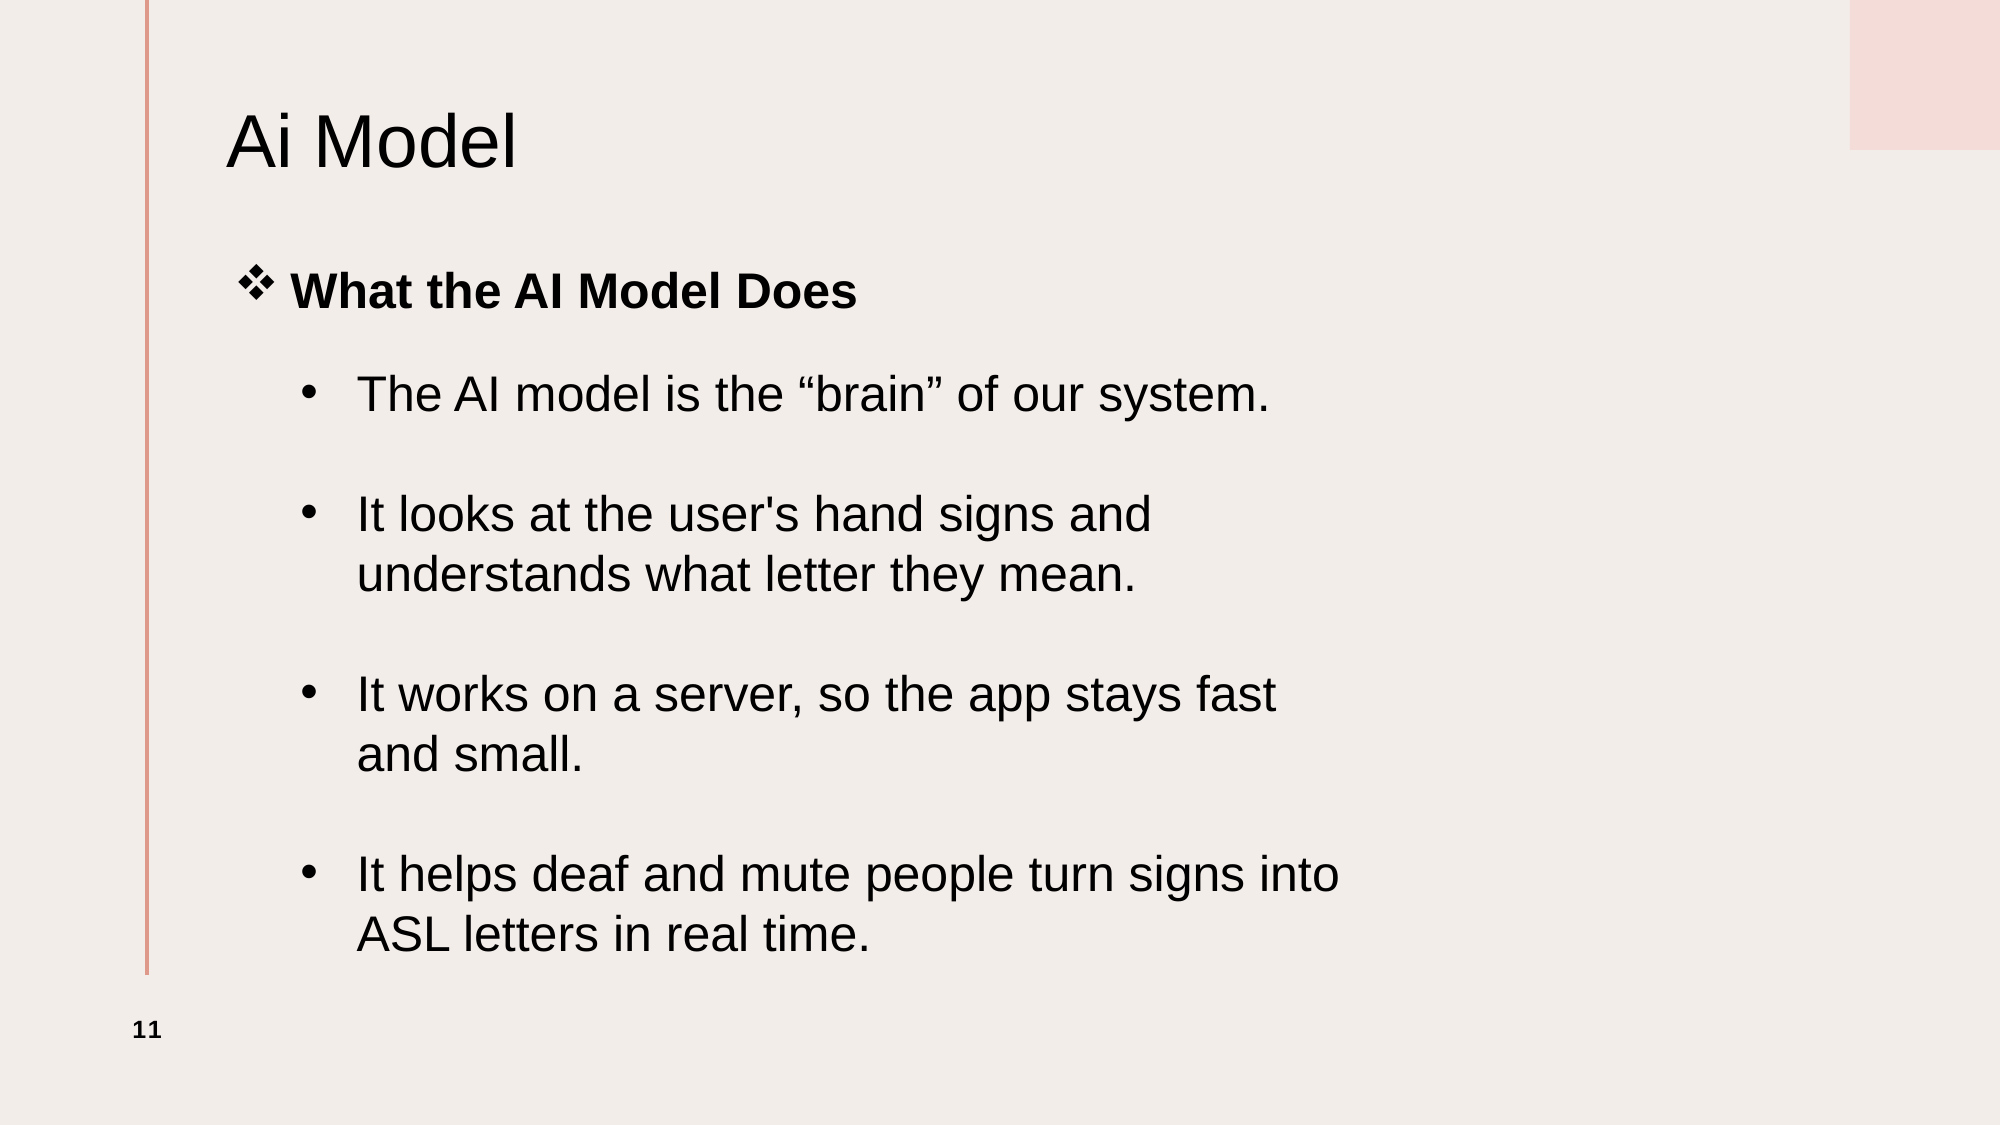

# Ai Model
What the AI Model Does
The AI model is the “brain” of our system.
It looks at the user's hand signs and understands what letter they mean.
It works on a server, so the app stays fast and small.
It helps deaf and mute people turn signs into ASL letters in real time.
11